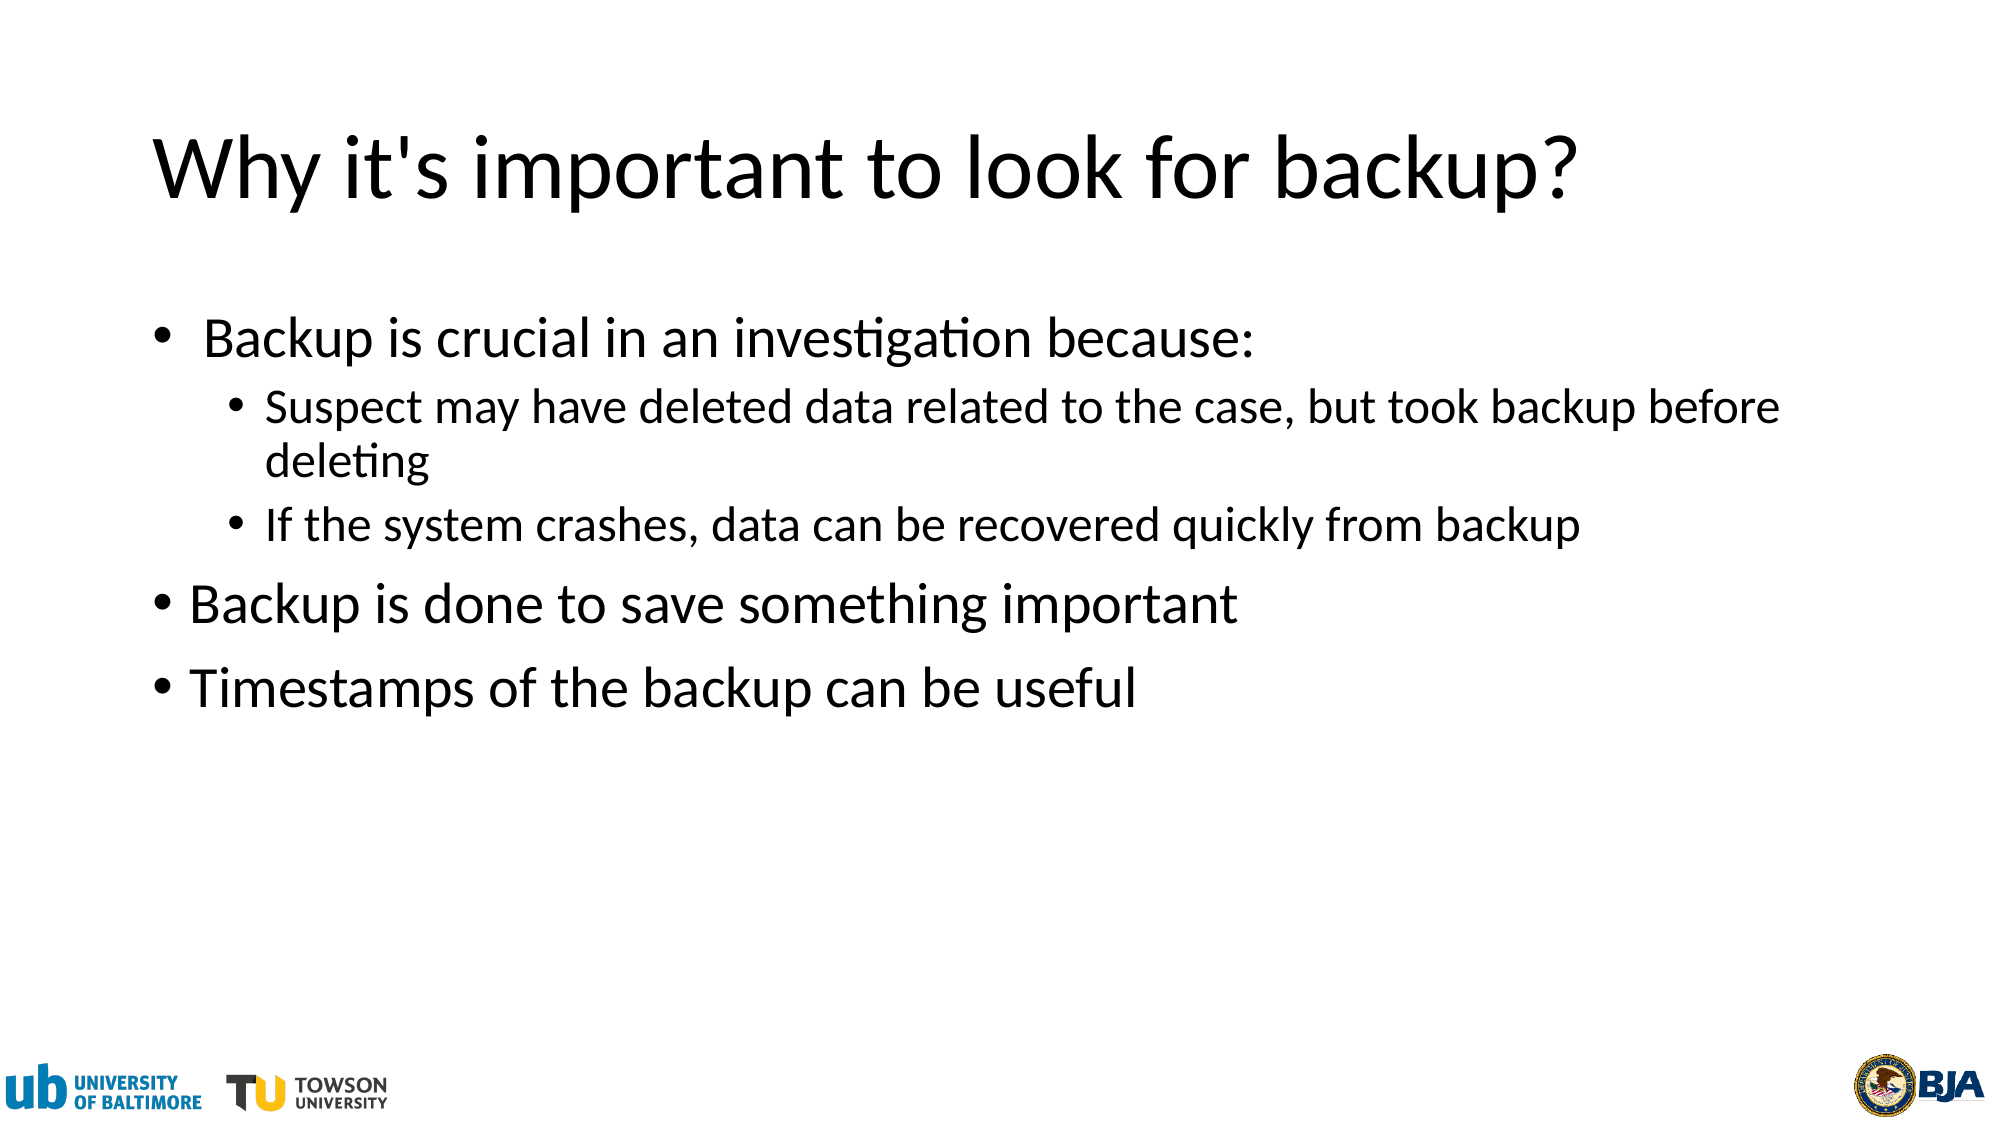

# Why it's important to look for backup?
 Backup is crucial in an investigation because:
Suspect may have deleted data related to the case, but took backup before deleting
If the system crashes, data can be recovered quickly from backup
Backup is done to save something important
Timestamps of the backup can be useful